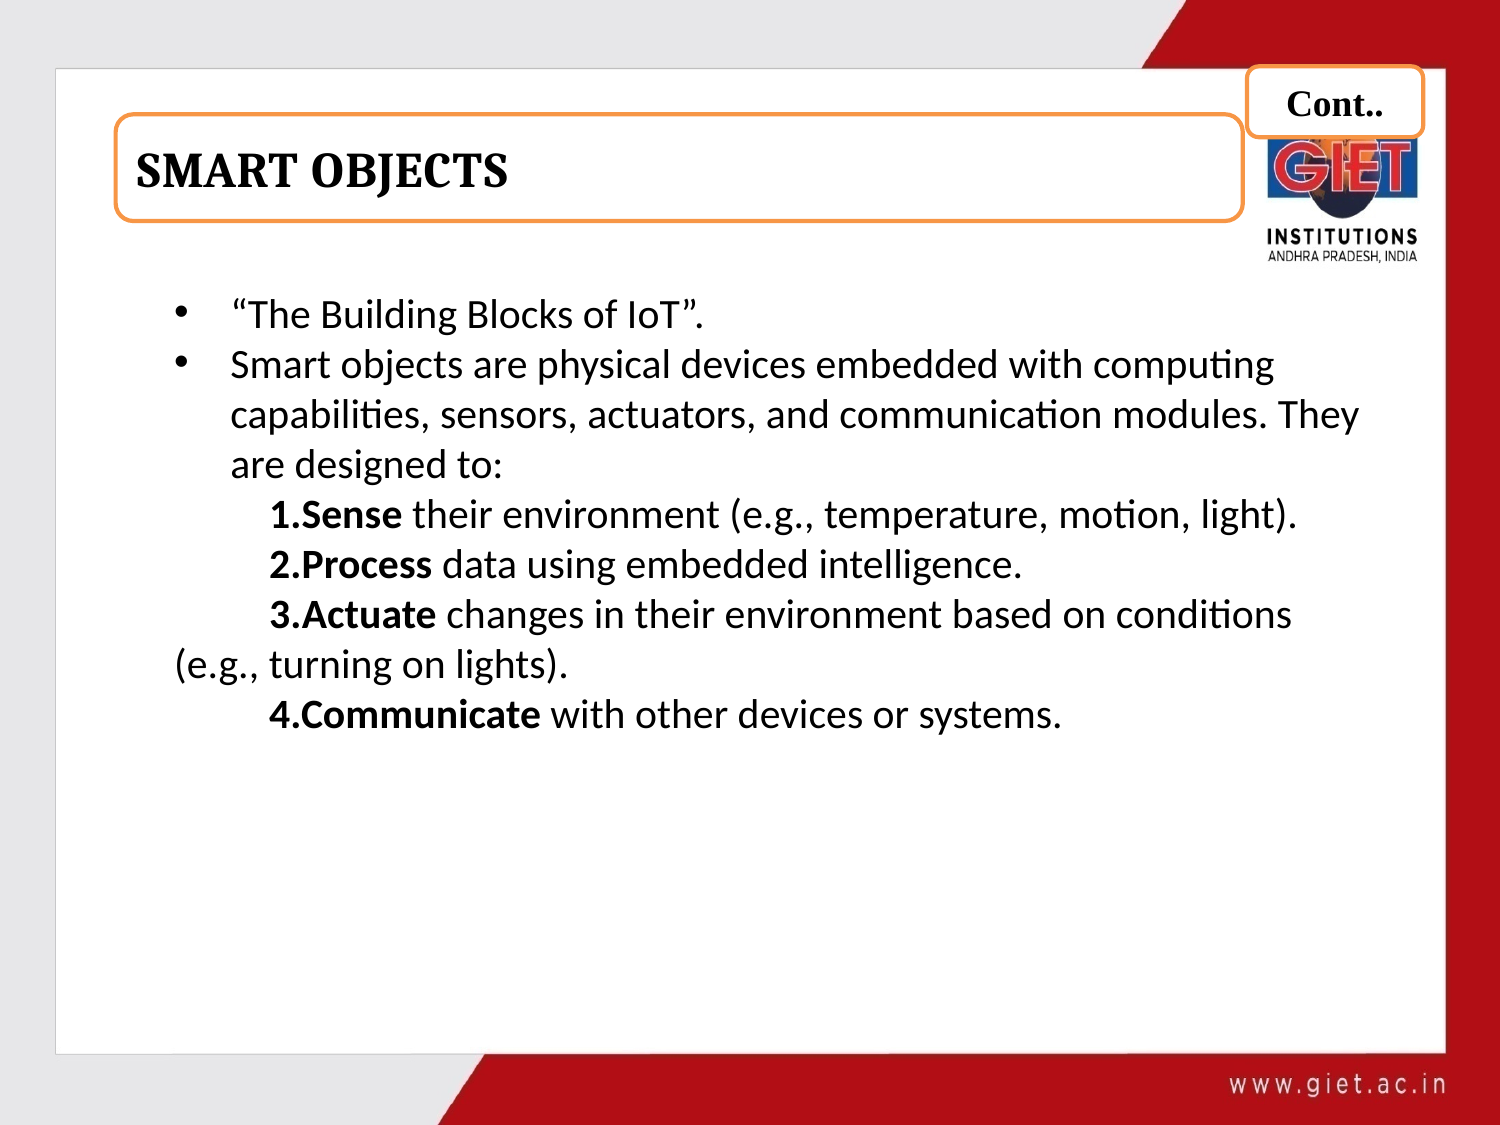

Cont..

SMART OBJECTS

“The Building Blocks of IoT”.
Smart objects are physical devices embedded with computing capabilities, sensors, actuators, and communication modules. They are designed to:
          1.Sense their environment (e.g., temperature, motion, light).
          2.Process data using embedded intelligence.
          3.Actuate changes in their environment based on conditions (e.g., turning on lights).
          4.Communicate with other devices or systems.